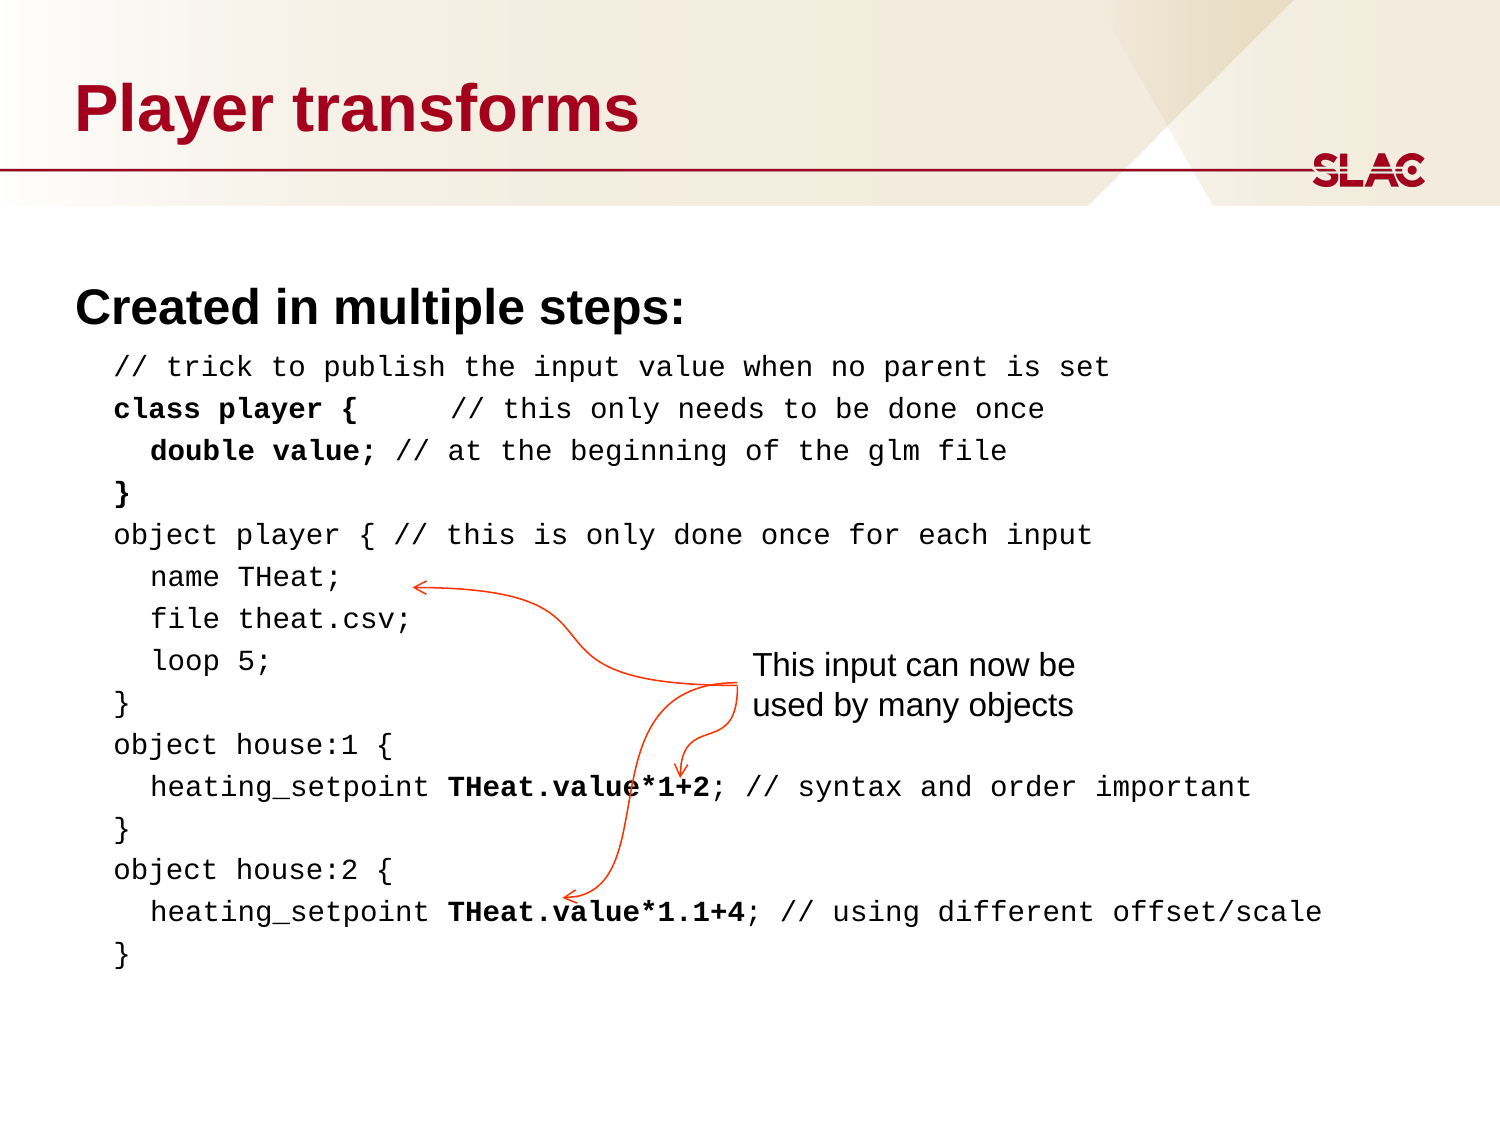

# Player transforms
Created in multiple steps:
// trick to publish the input value when no parent is set
class player {	// this only needs to be done once
	double value; // at the beginning of the glm file
}
object player { // this is only done once for each input
	name THeat;
	file theat.csv;
	loop 5;
}
object house:1 {
	heating_setpoint THeat.value*1+2; // syntax and order important
}
object house:2 {
	heating_setpoint THeat.value*1.1+4; // using different offset/scale
}

This input can now be used by many objects